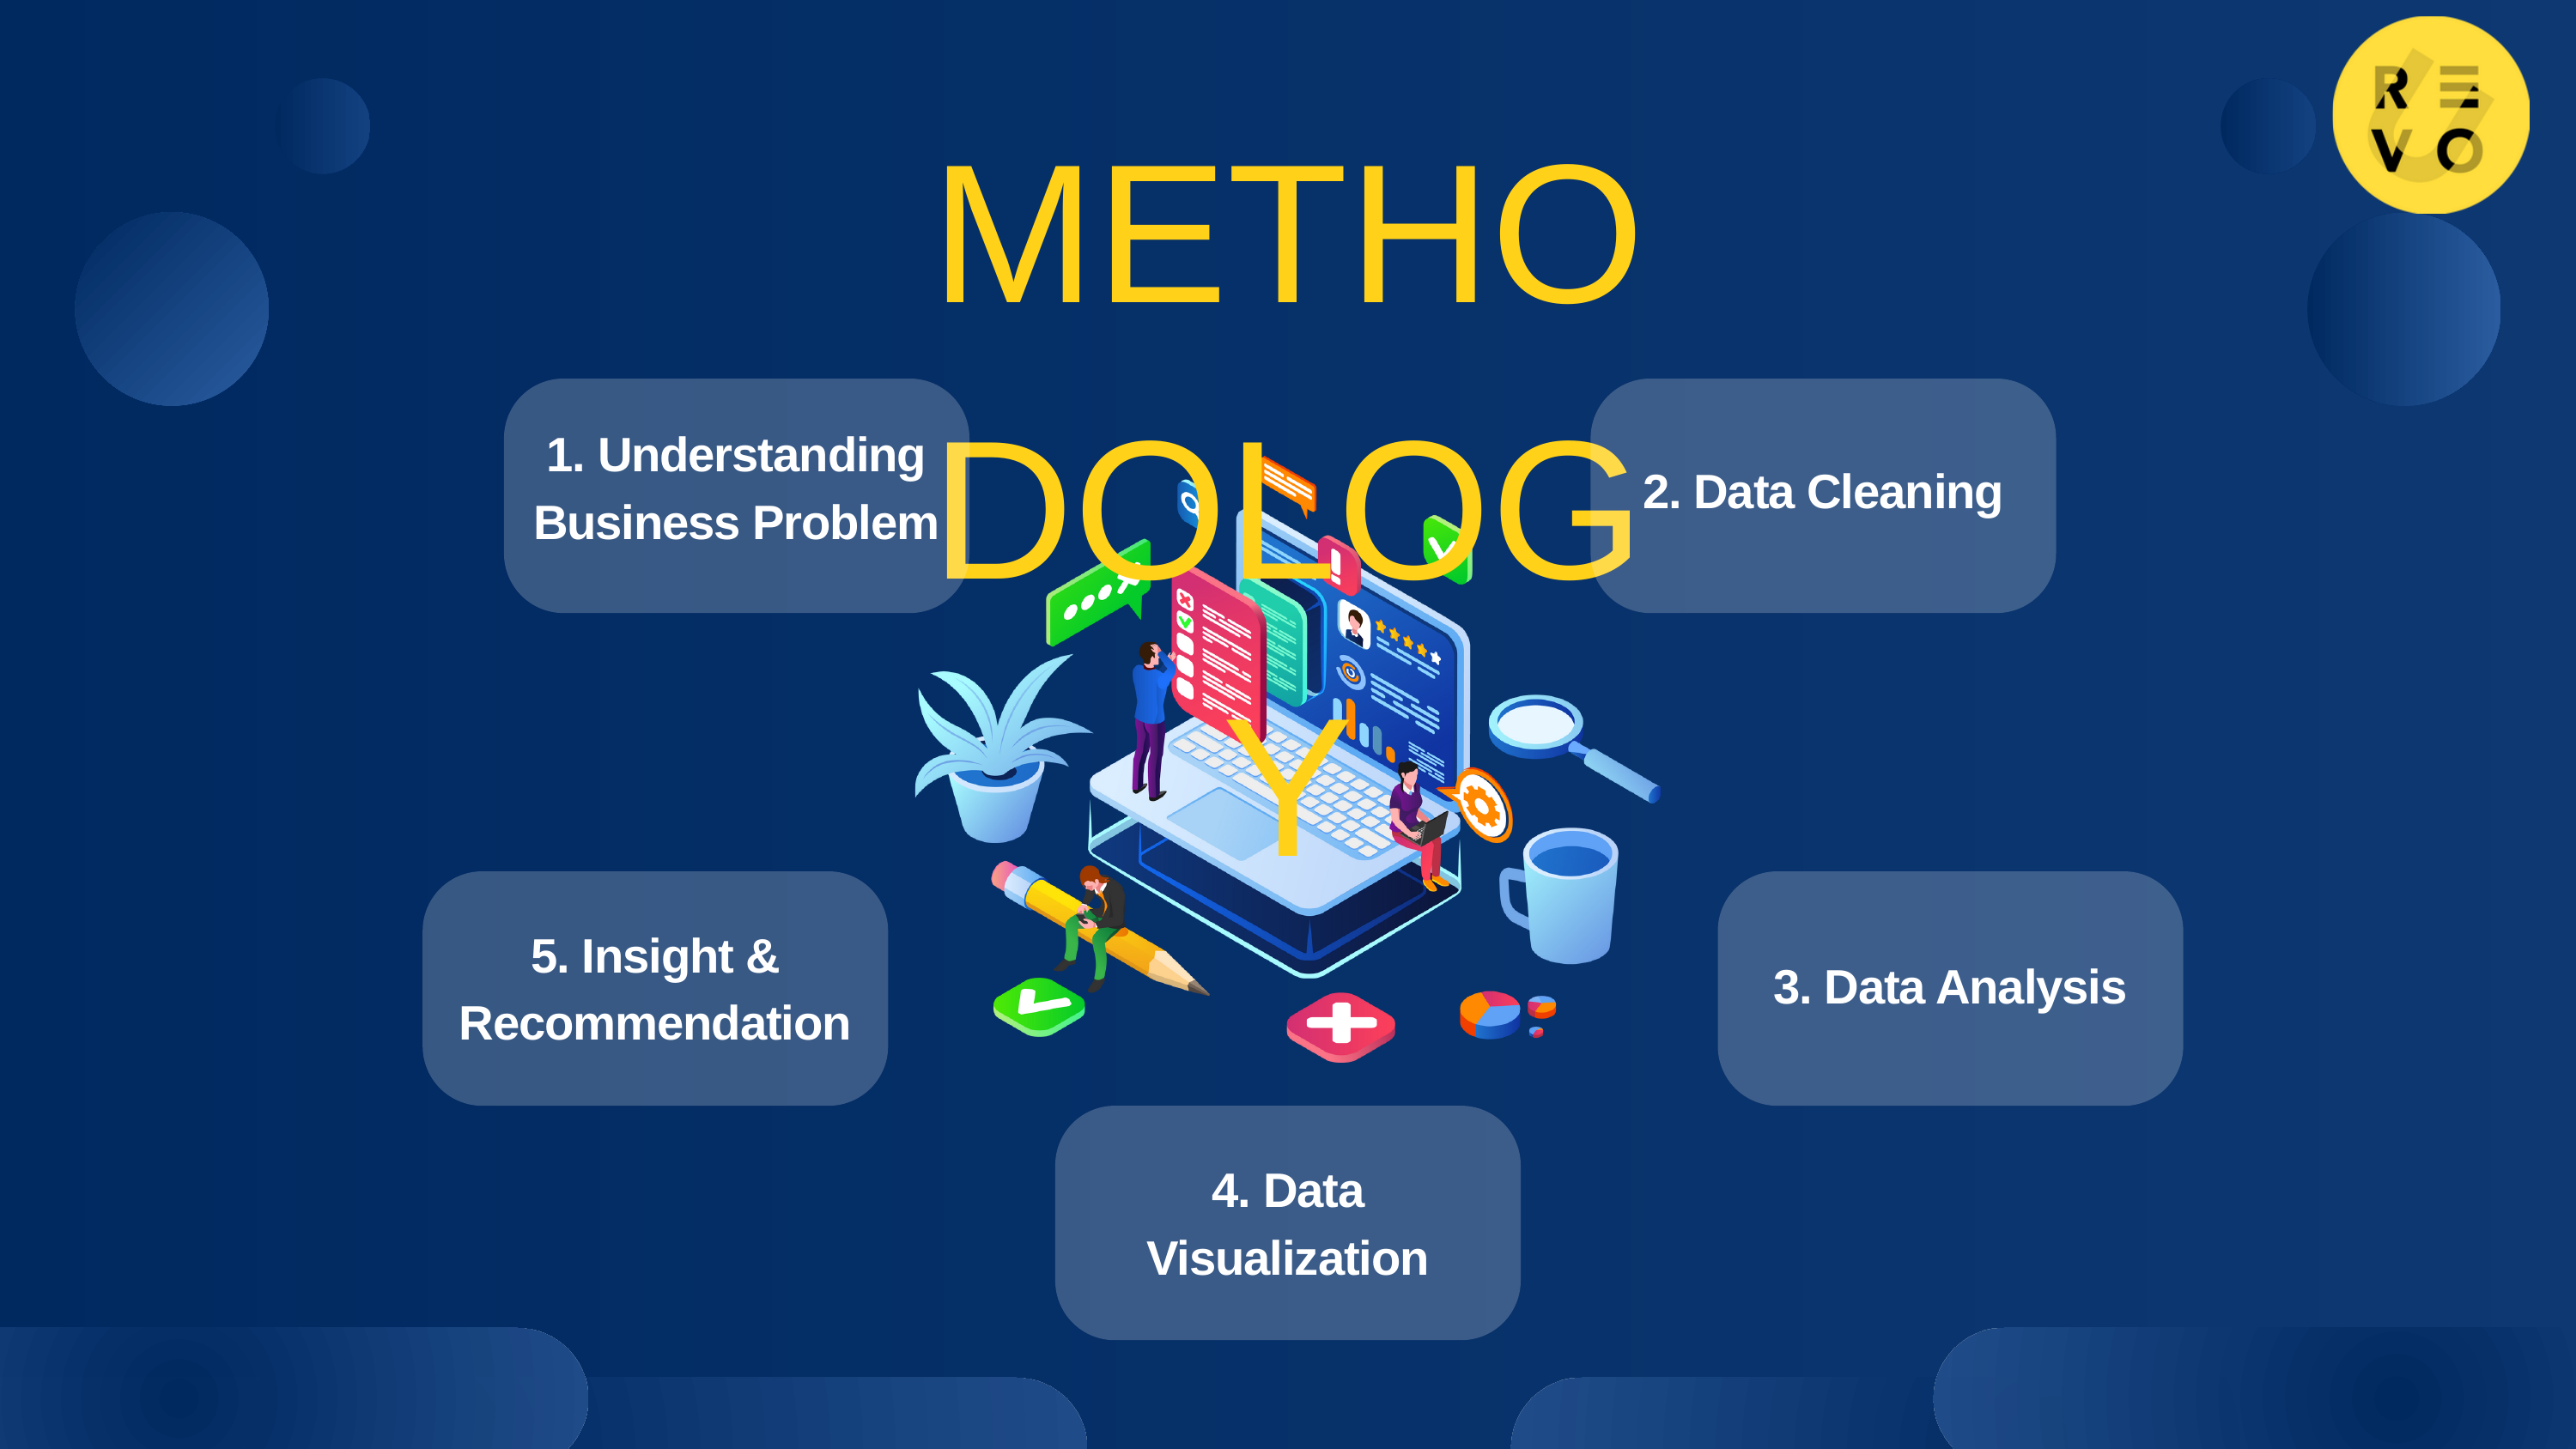

METHODOLOGY

1. Understanding
Business Problem

2. Data Cleaning

5. Insight & Recommendation

3. Data Analysis

4. Data Visualization